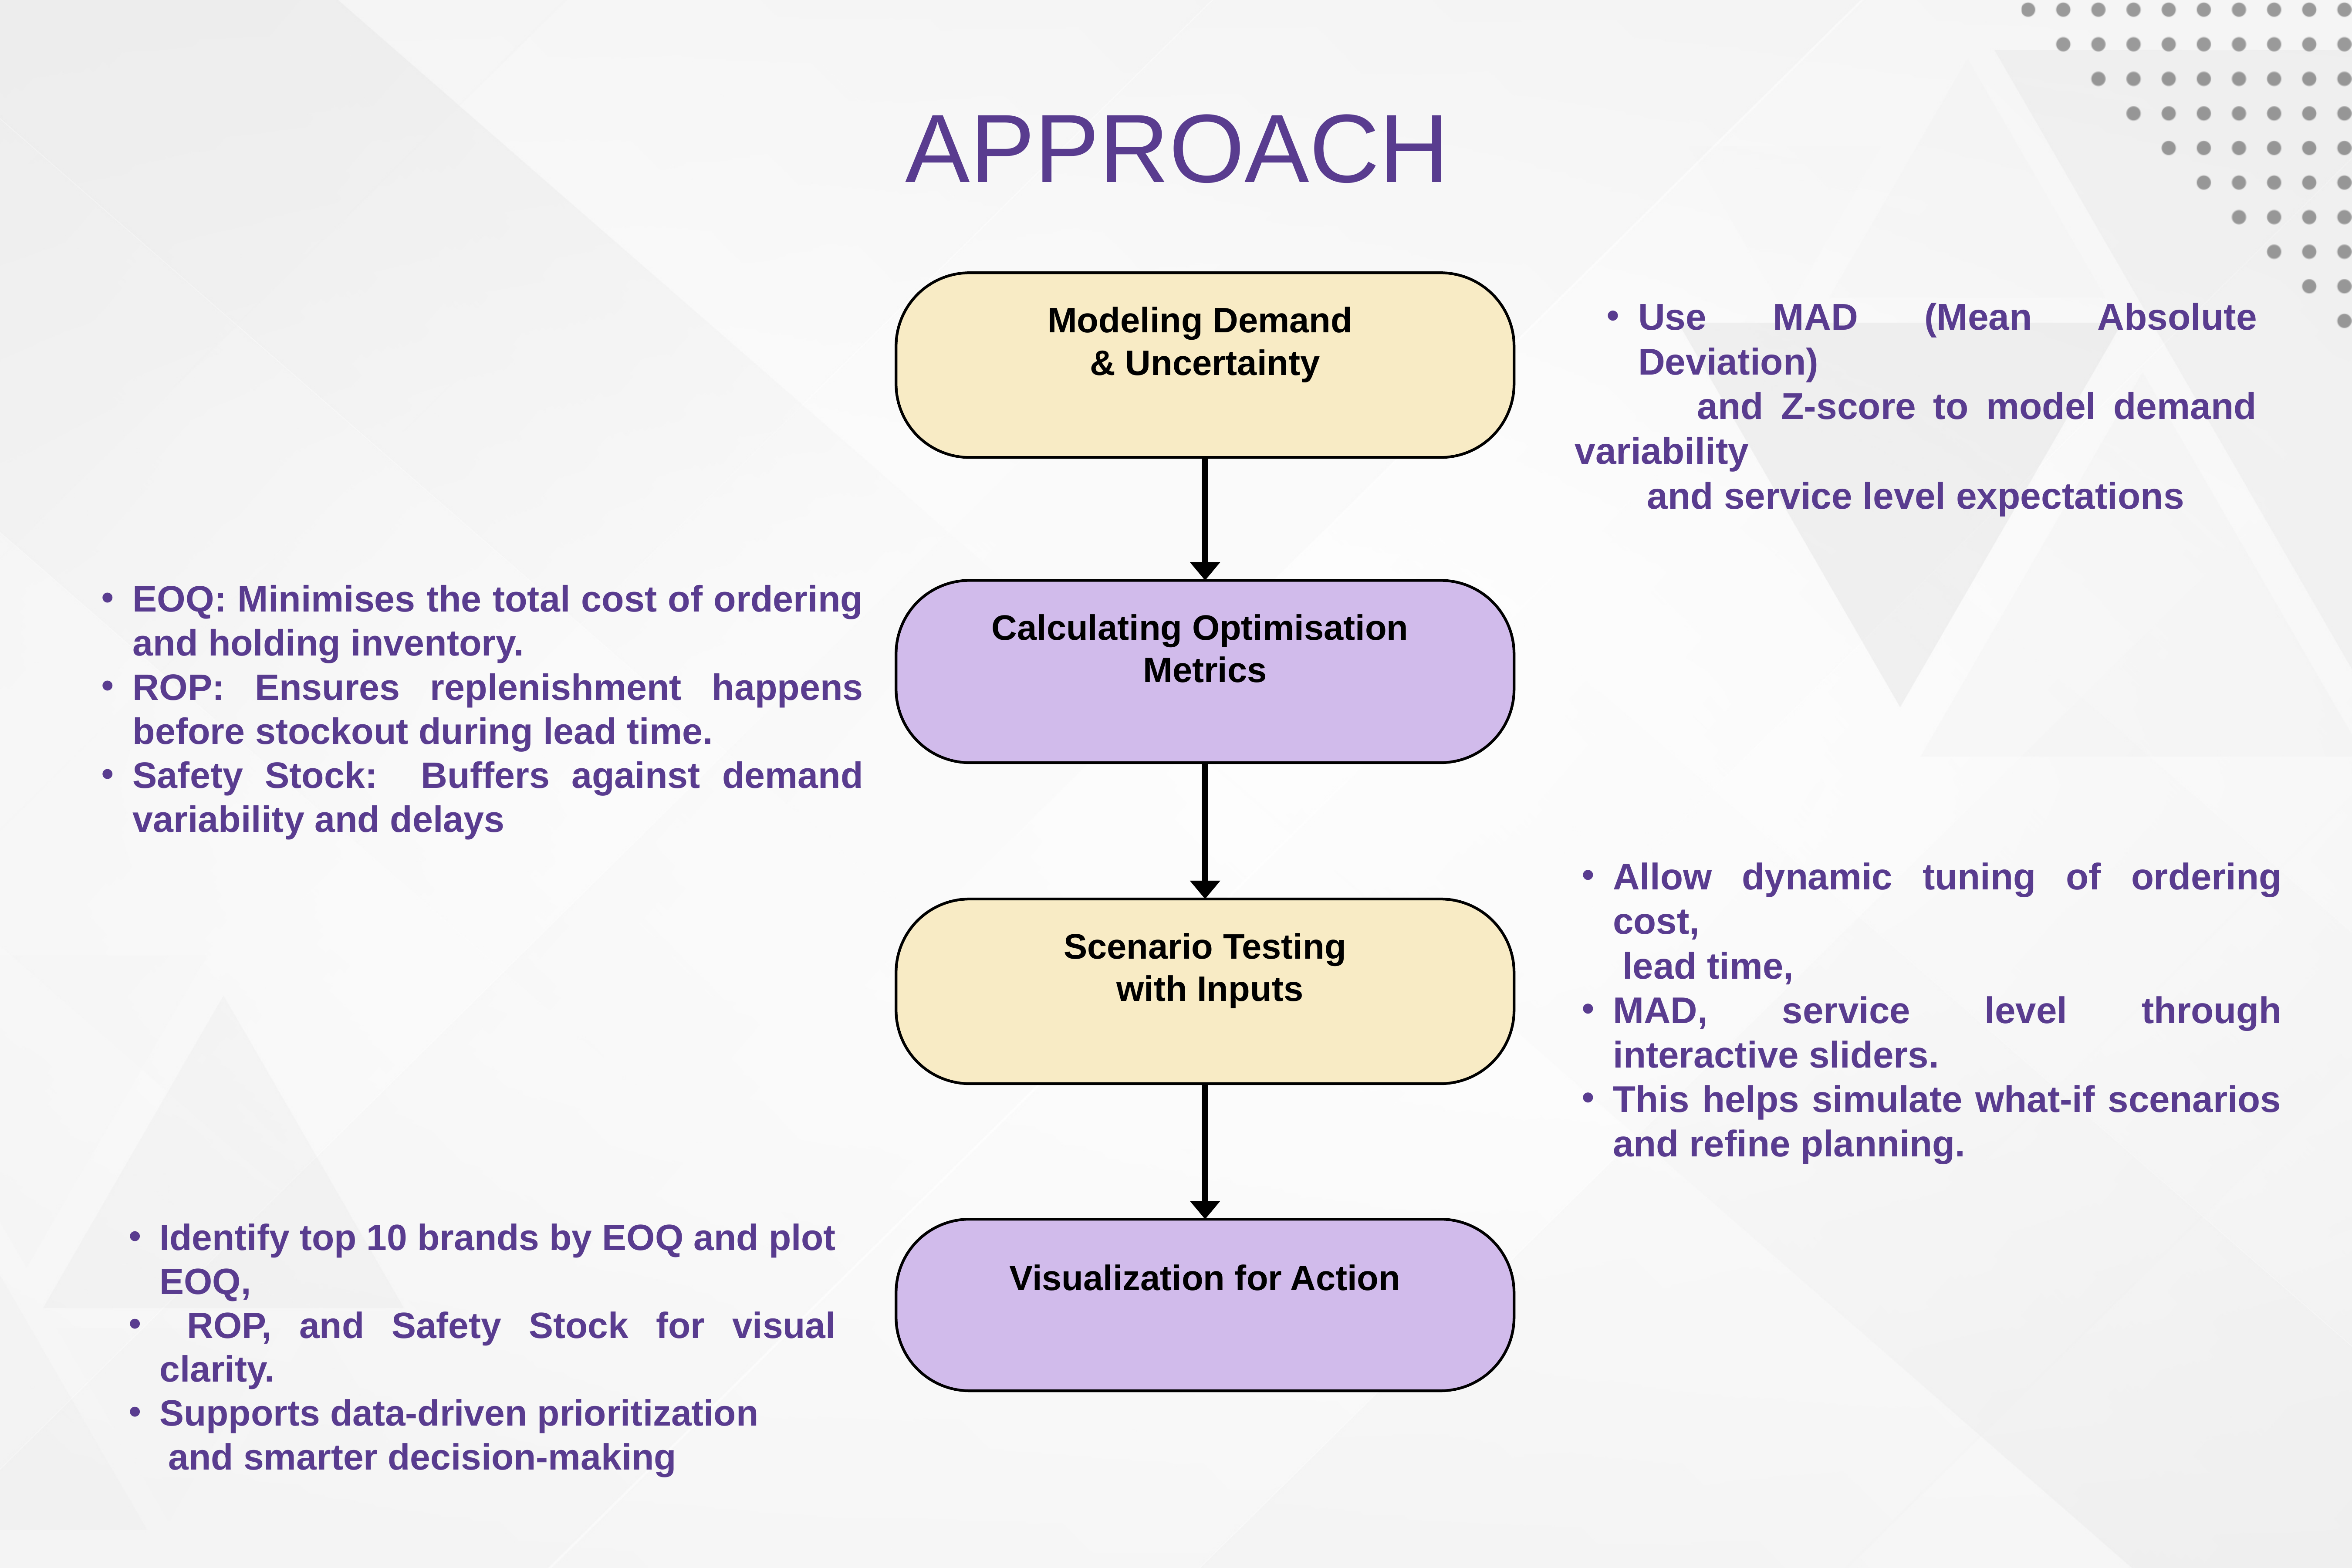

APPROACH

Modeling Demand
& Uncertainty

Use MAD (Mean Absolute Deviation)
       and Z-score to model demand variability
       and service level expectations

EOQ: Minimises the total cost of ordering and holding inventory.
ROP: Ensures replenishment happens before stockout during lead time.
Safety Stock:  Buffers against demand variability and delays

Calculating Optimisation
Metrics

Allow dynamic tuning of ordering cost,
       lead time,
MAD, service level through interactive sliders.
This helps simulate what-if scenarios and refine planning.

Scenario Testing
 with Inputs

Identify top 10 brands by EOQ and plot EOQ,
 ROP, and Safety Stock for visual clarity.
Supports data-driven prioritization
       and smarter decision-making

Visualization for Action